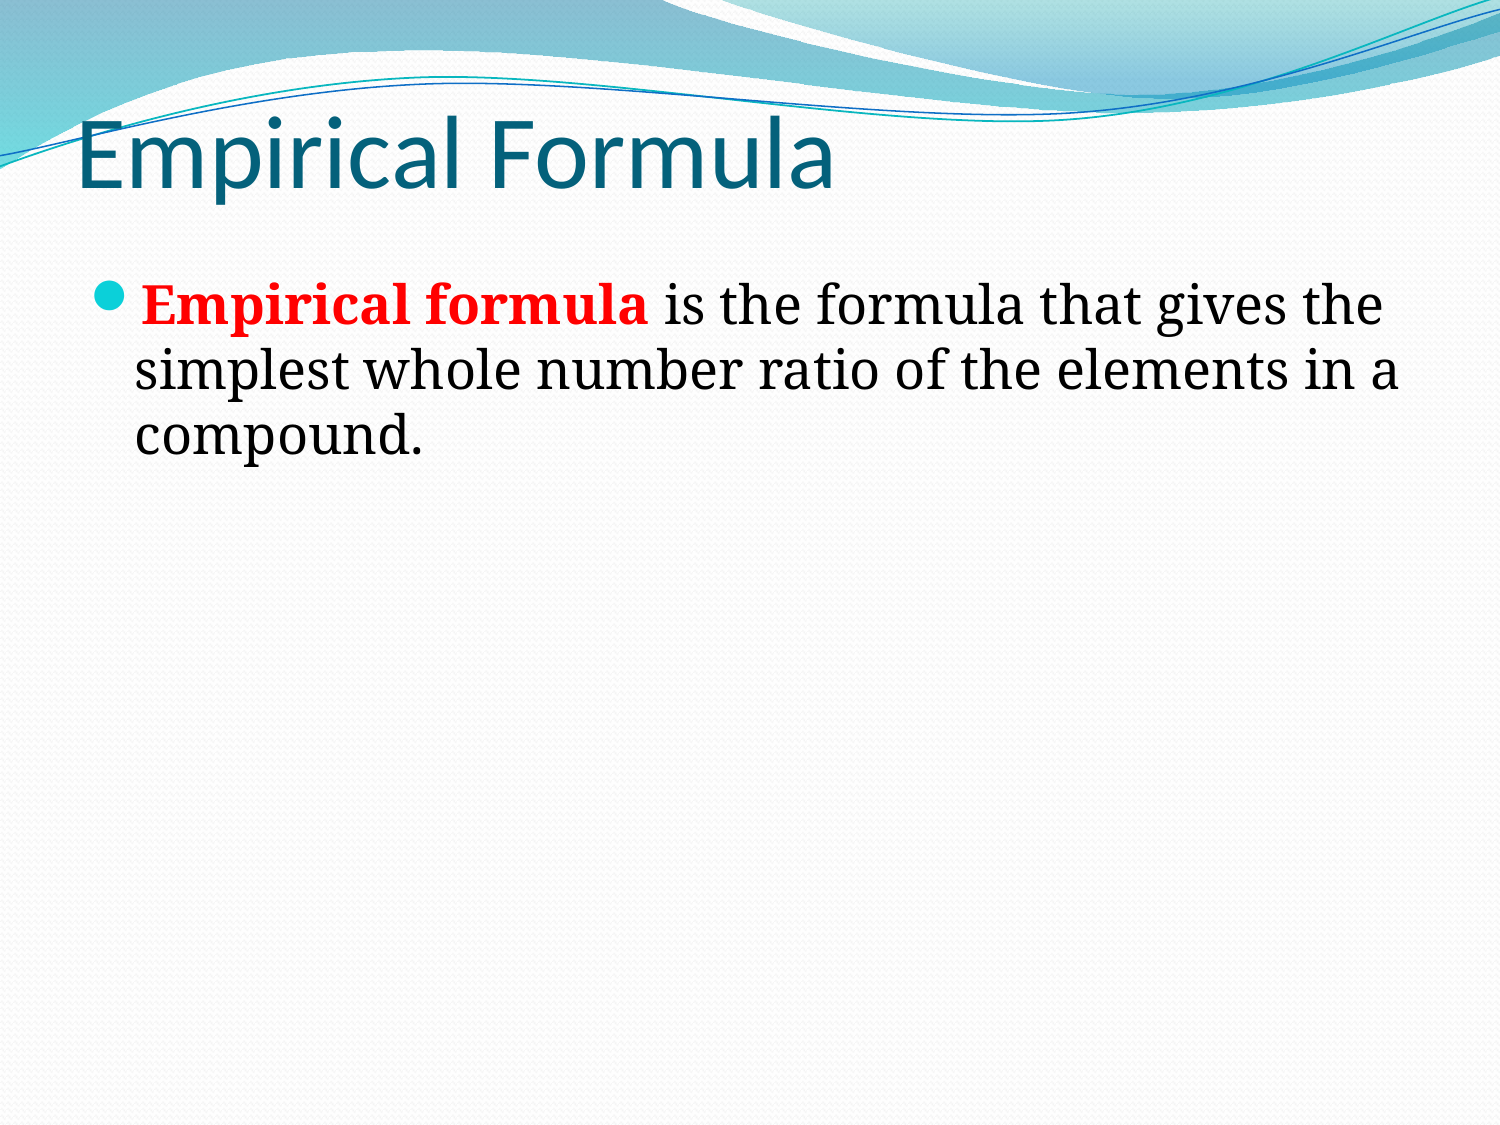

# Empirical Formula
Empirical formula is the formula that gives the simplest whole number ratio of the elements in a compound.